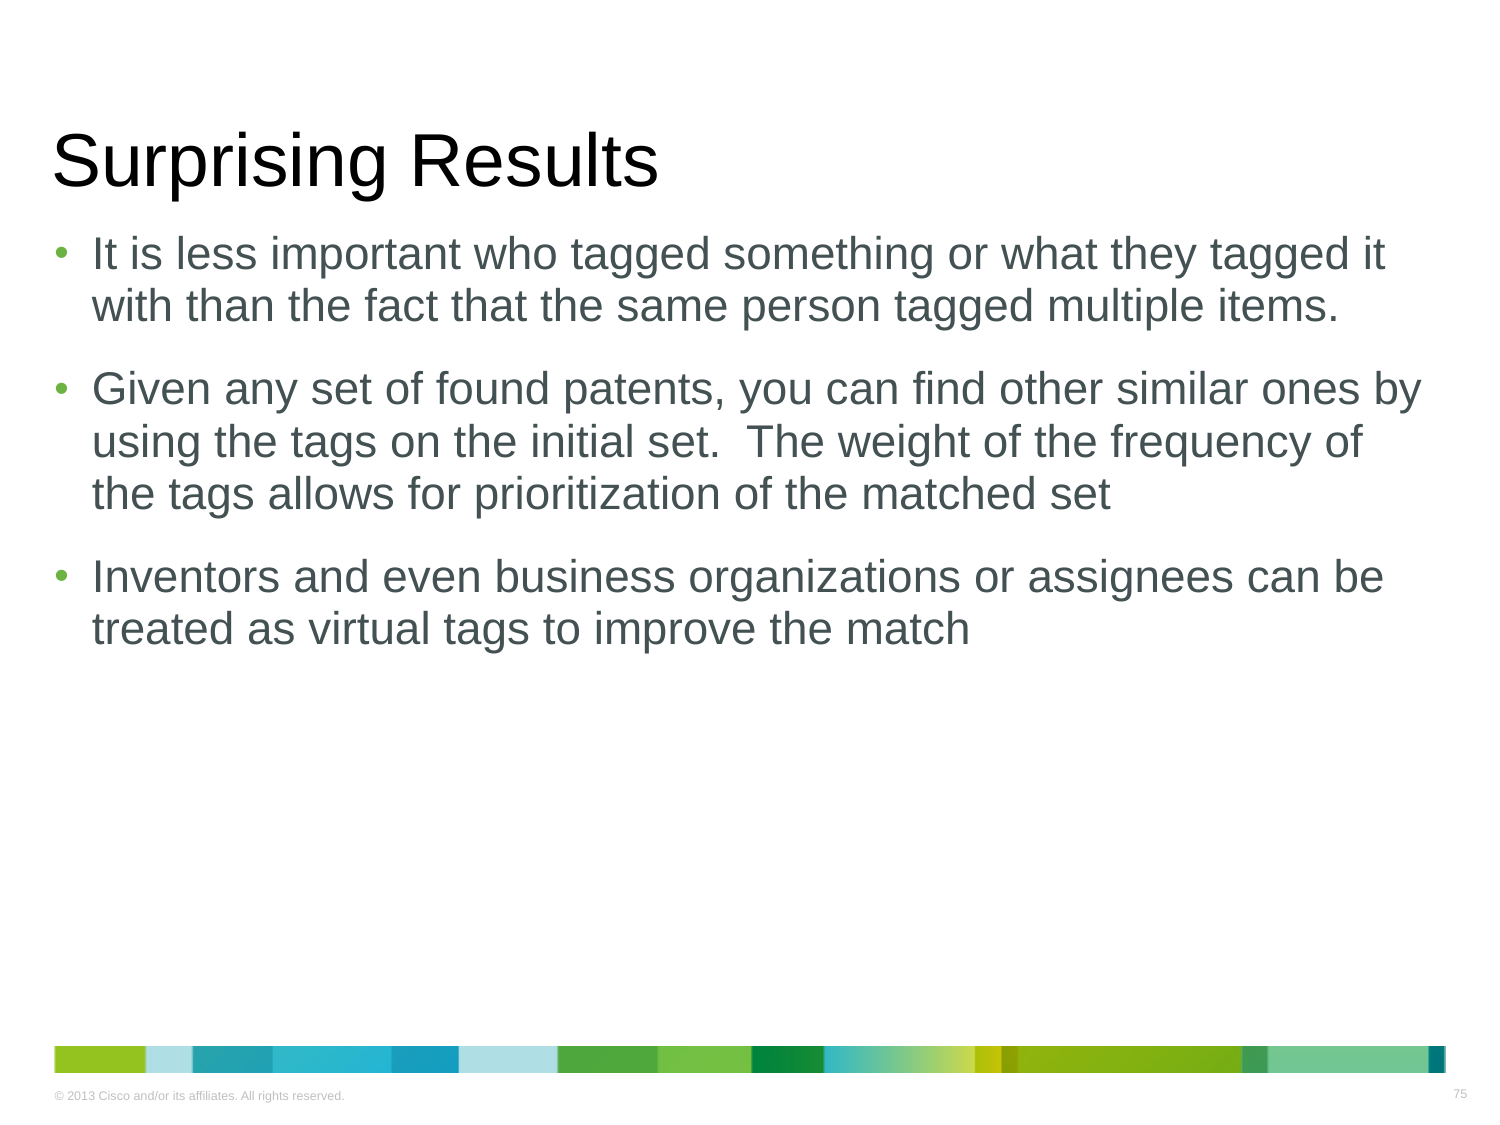

# Surprising Results
It is less important who tagged something or what they tagged it with than the fact that the same person tagged multiple items.
Given any set of found patents, you can find other similar ones by using the tags on the initial set.  The weight of the frequency of the tags allows for prioritization of the matched set
Inventors and even business organizations or assignees can be treated as virtual tags to improve the match